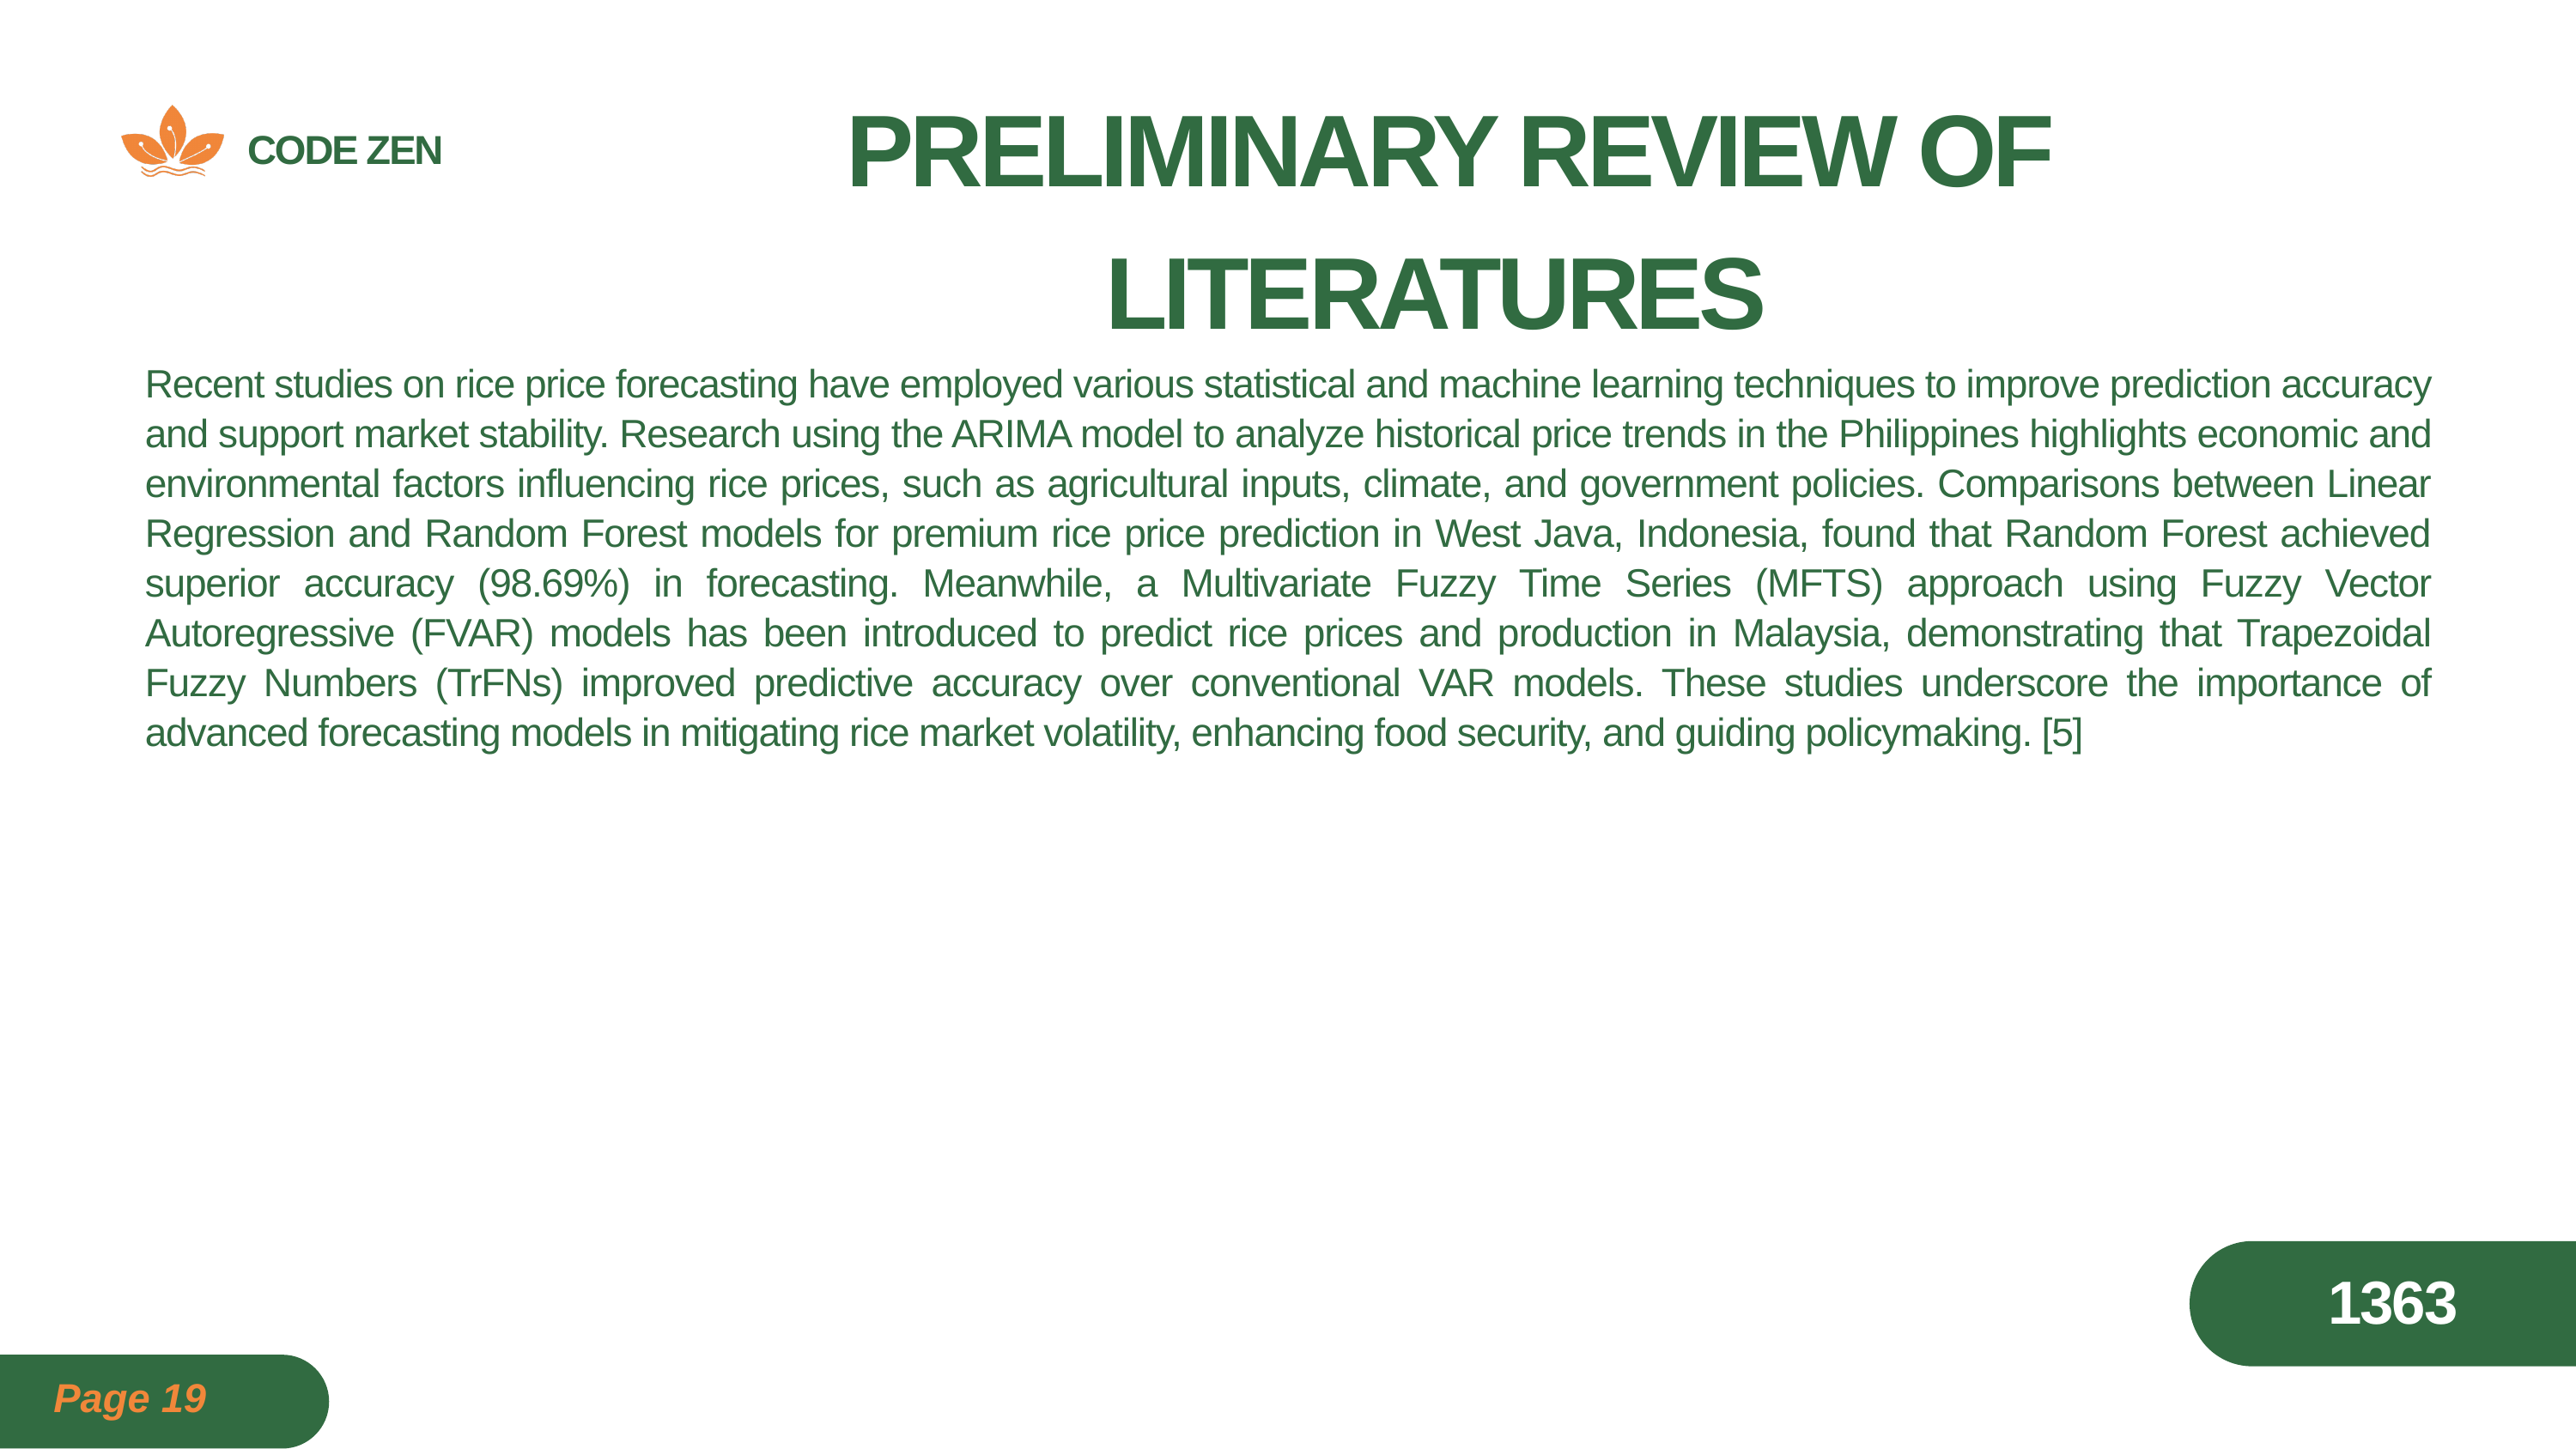

PRELIMINARY REVIEW OF LITERATURES

CODE ZEN
Recent studies on rice price forecasting have employed various statistical and machine learning techniques to improve prediction accuracy and support market stability. Research using the ARIMA model to analyze historical price trends in the Philippines highlights economic and environmental factors influencing rice prices, such as agricultural inputs, climate, and government policies. Comparisons between Linear Regression and Random Forest models for premium rice price prediction in West Java, Indonesia, found that Random Forest achieved superior accuracy (98.69%) in forecasting. Meanwhile, a Multivariate Fuzzy Time Series (MFTS) approach using Fuzzy Vector Autoregressive (FVAR) models has been introduced to predict rice prices and production in Malaysia, demonstrating that Trapezoidal Fuzzy Numbers (TrFNs) improved predictive accuracy over conventional VAR models. These studies underscore the importance of advanced forecasting models in mitigating rice market volatility, enhancing food security, and guiding policymaking. [5]
1363

Page 19